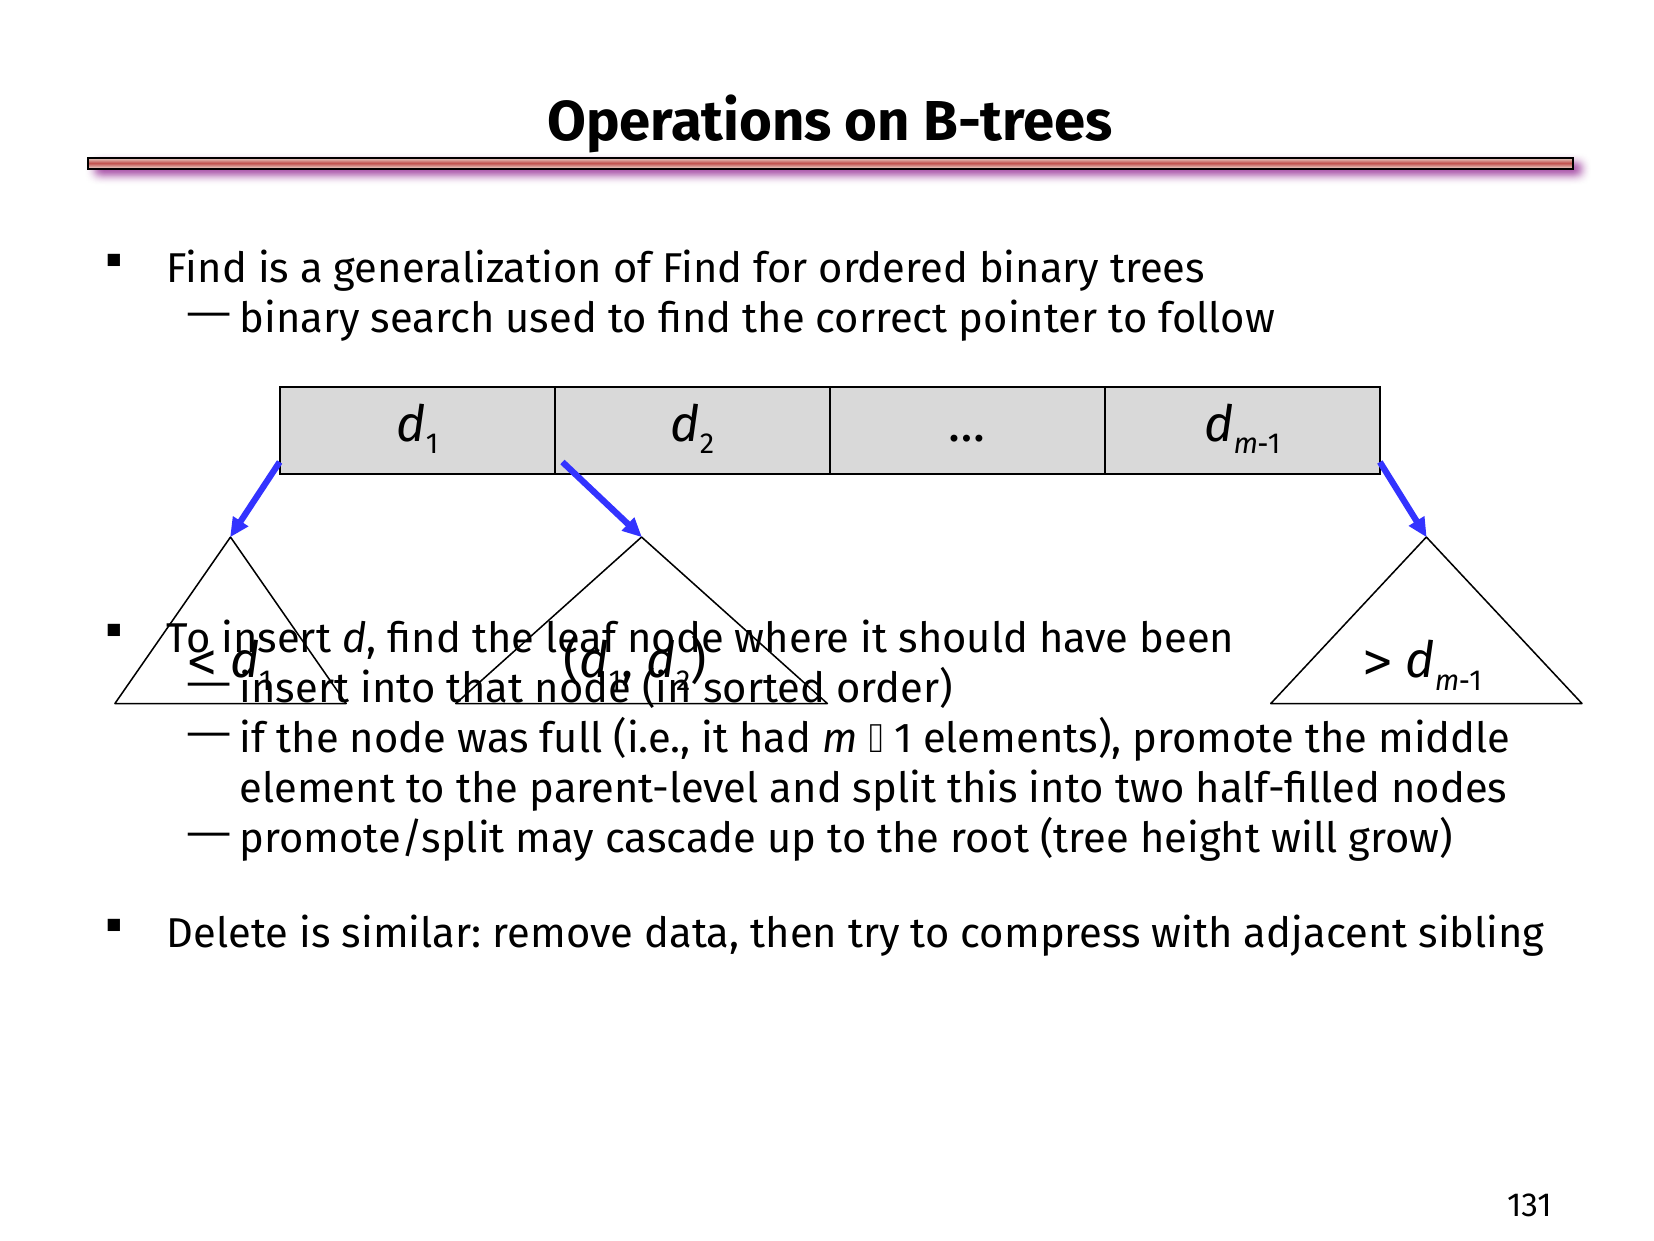

Operations on B-trees

Find is a generalization of Find for ordered binary trees
binary search used to find the correct pointer to follow

To insert d, find the leaf node where it should have been
insert into that node (in sorted order)
if the node was full (i.e., it had m − 1 elements), promote the middle element to the parent-level and split this into two half-filled nodes
promote/split may cascade up to the root (tree height will grow)

Delete is similar: remove data, then try to compress with adjacent sibling
| d1 | d2 | … | dm−1 |
| --- | --- | --- | --- |

< d1
(d1, d2)
> dm−1
131